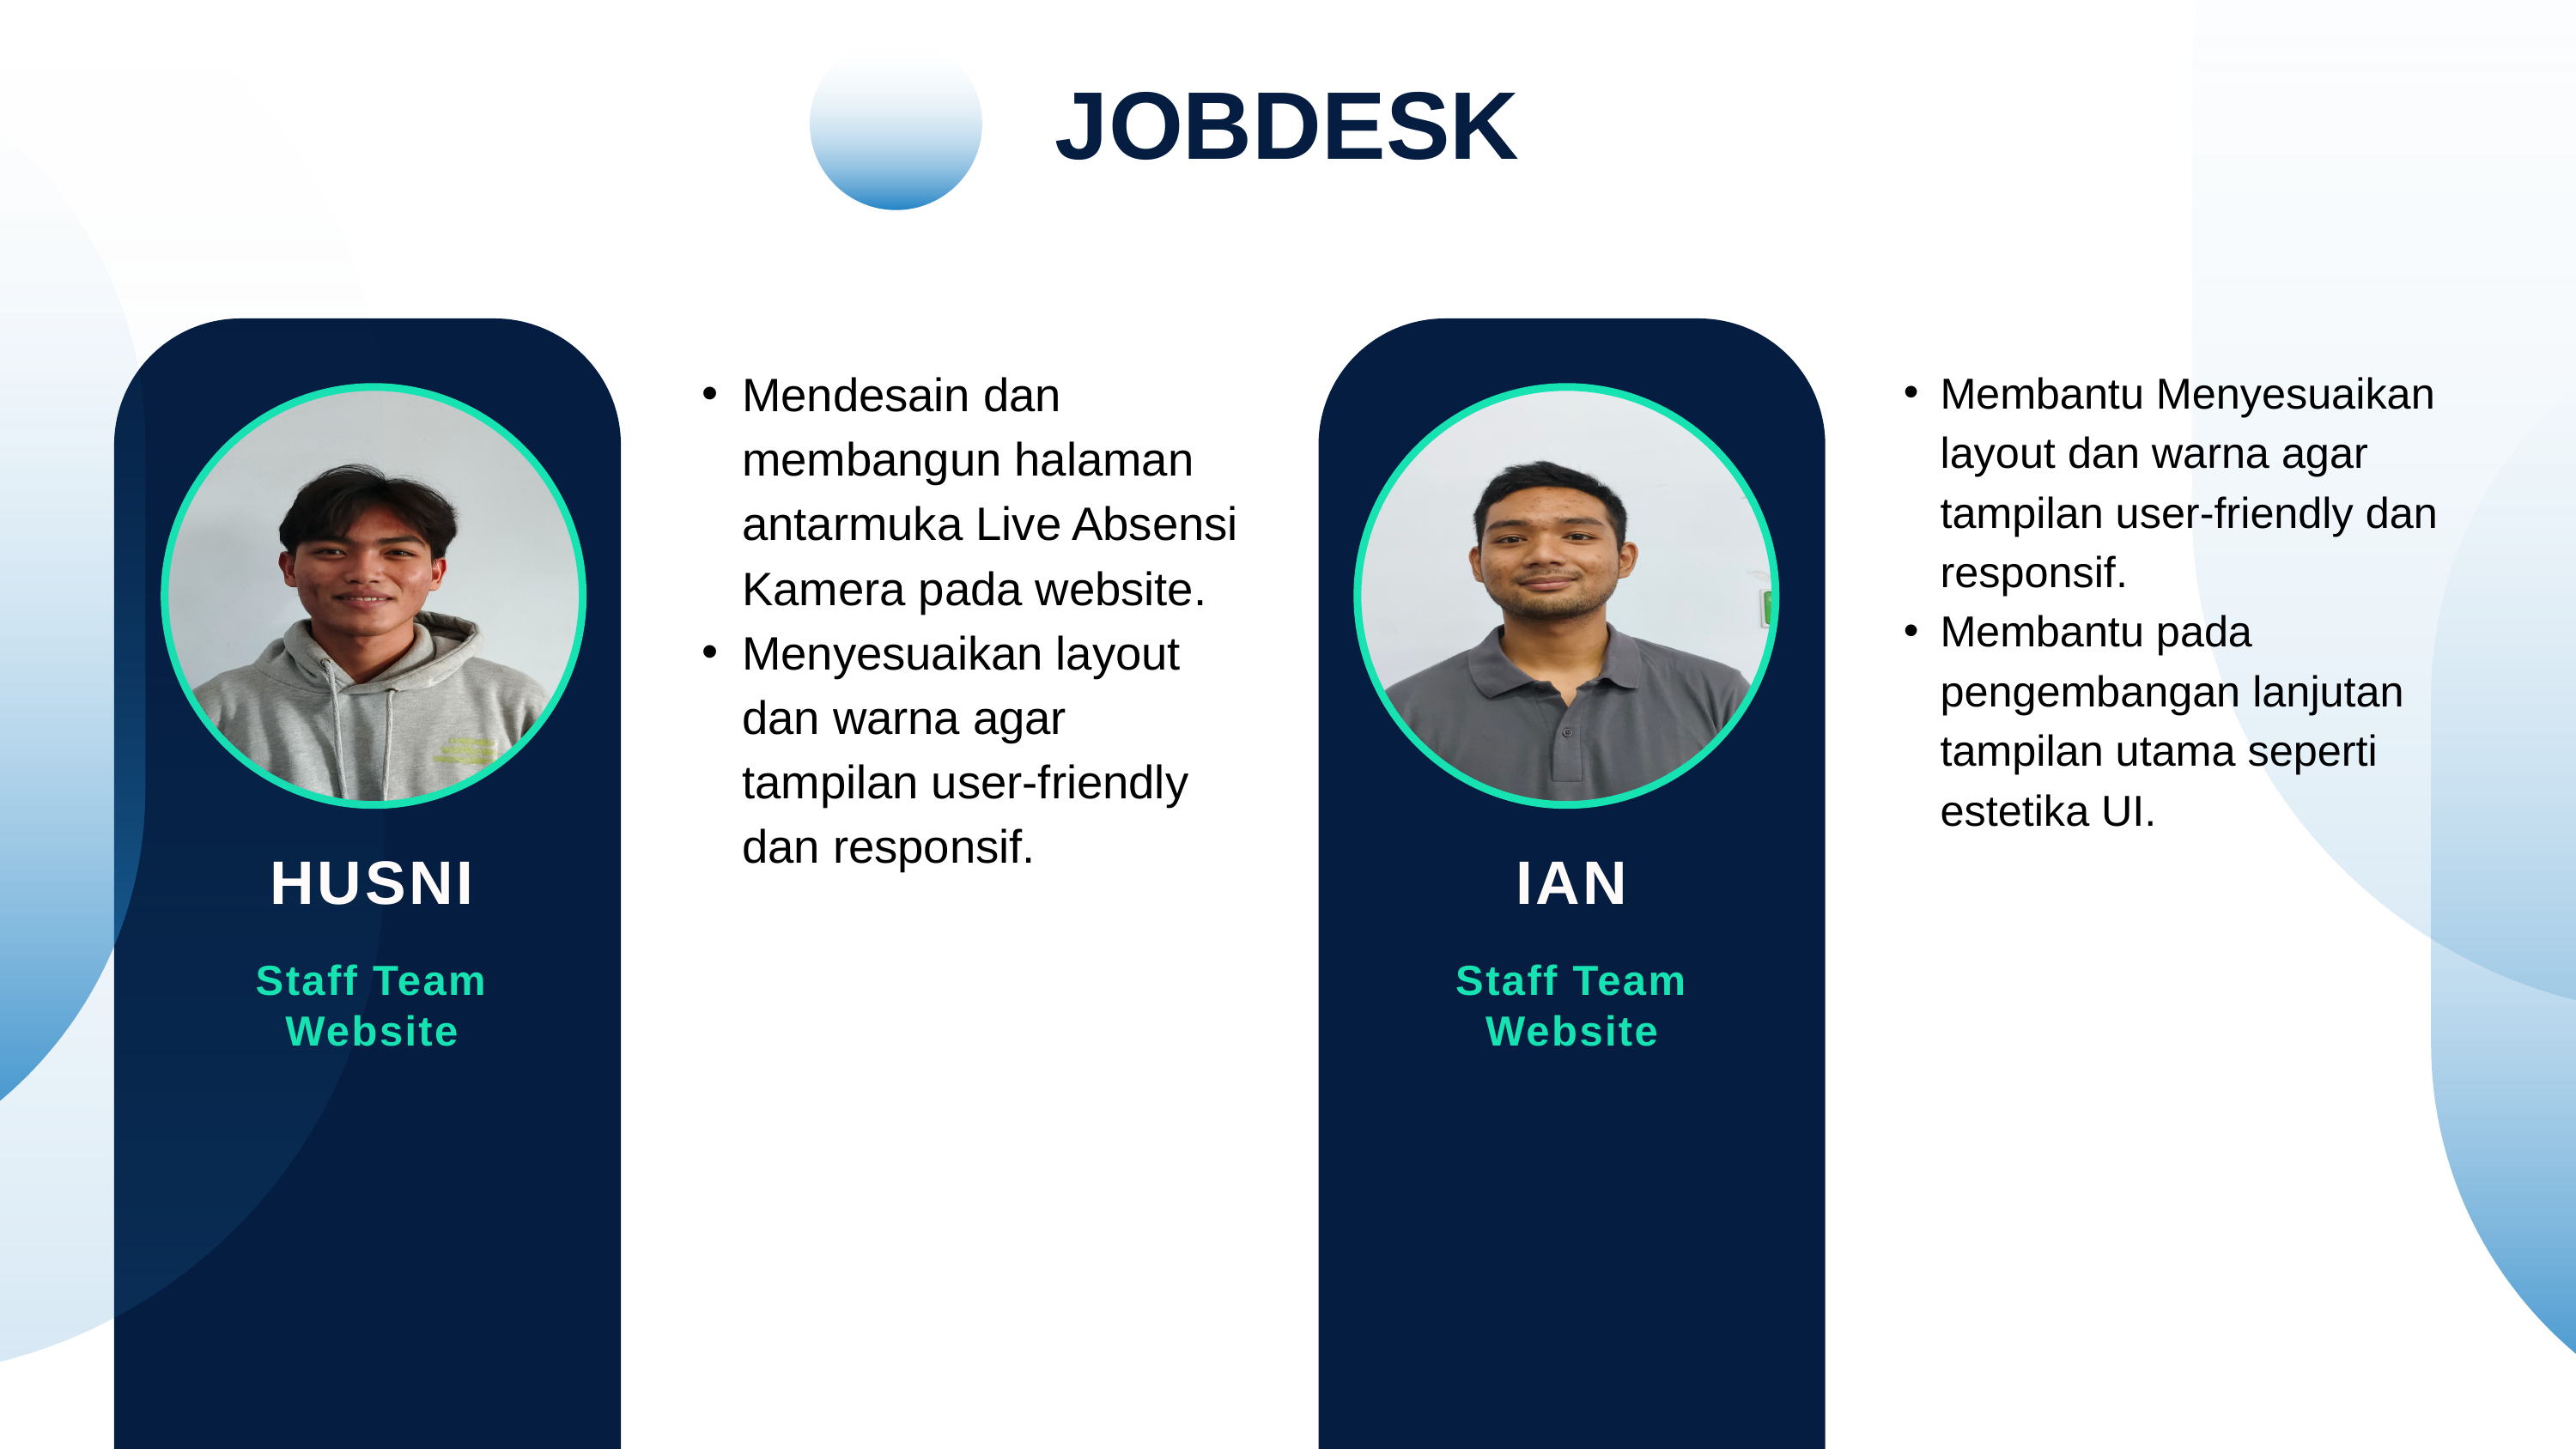

JOBDESK

Mendesain dan membangun halaman antarmuka Live Absensi Kamera pada website.
Menyesuaikan layout dan warna agar tampilan user-friendly dan responsif.
Membantu Menyesuaikan layout dan warna agar tampilan user-friendly dan responsif.
Membantu pada pengembangan lanjutan tampilan utama seperti estetika UI.

HUSNI
IAN
Staff Team Website
Staff Team Website